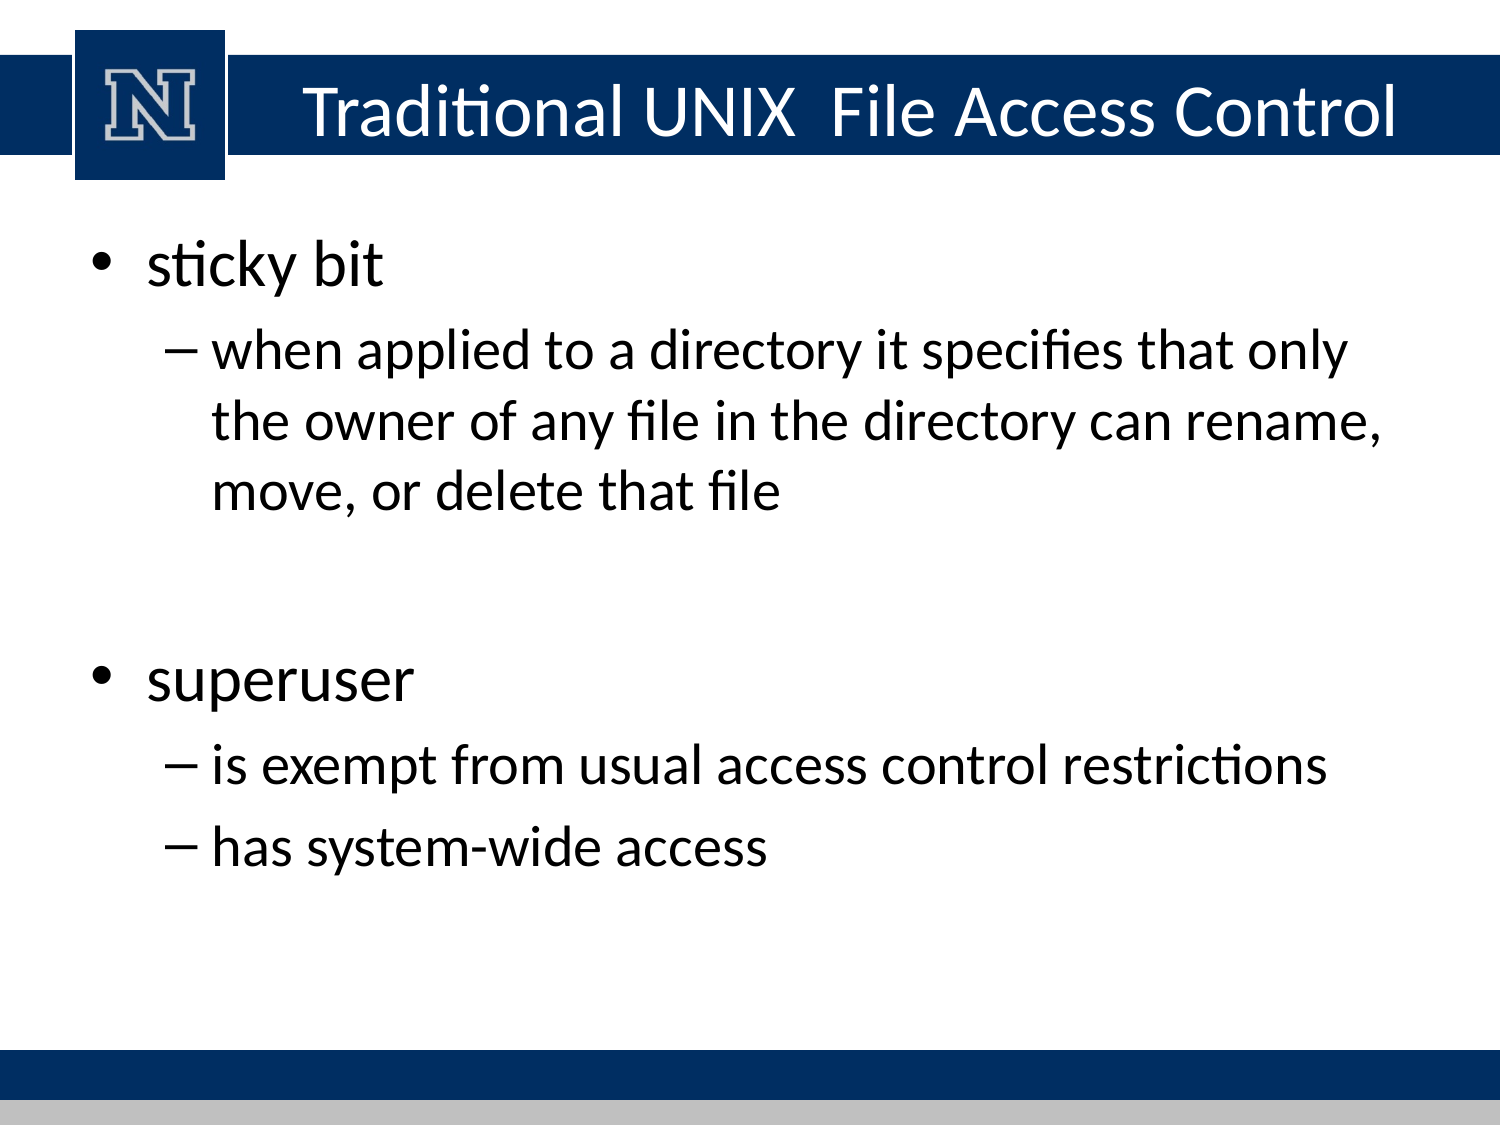

# Traditional UNIX  File Access Control
sticky bit
when applied to a directory it specifies that only the owner of any file in the directory can rename, move, or delete that file

superuser
is exempt from usual access control restrictions
has system-wide access